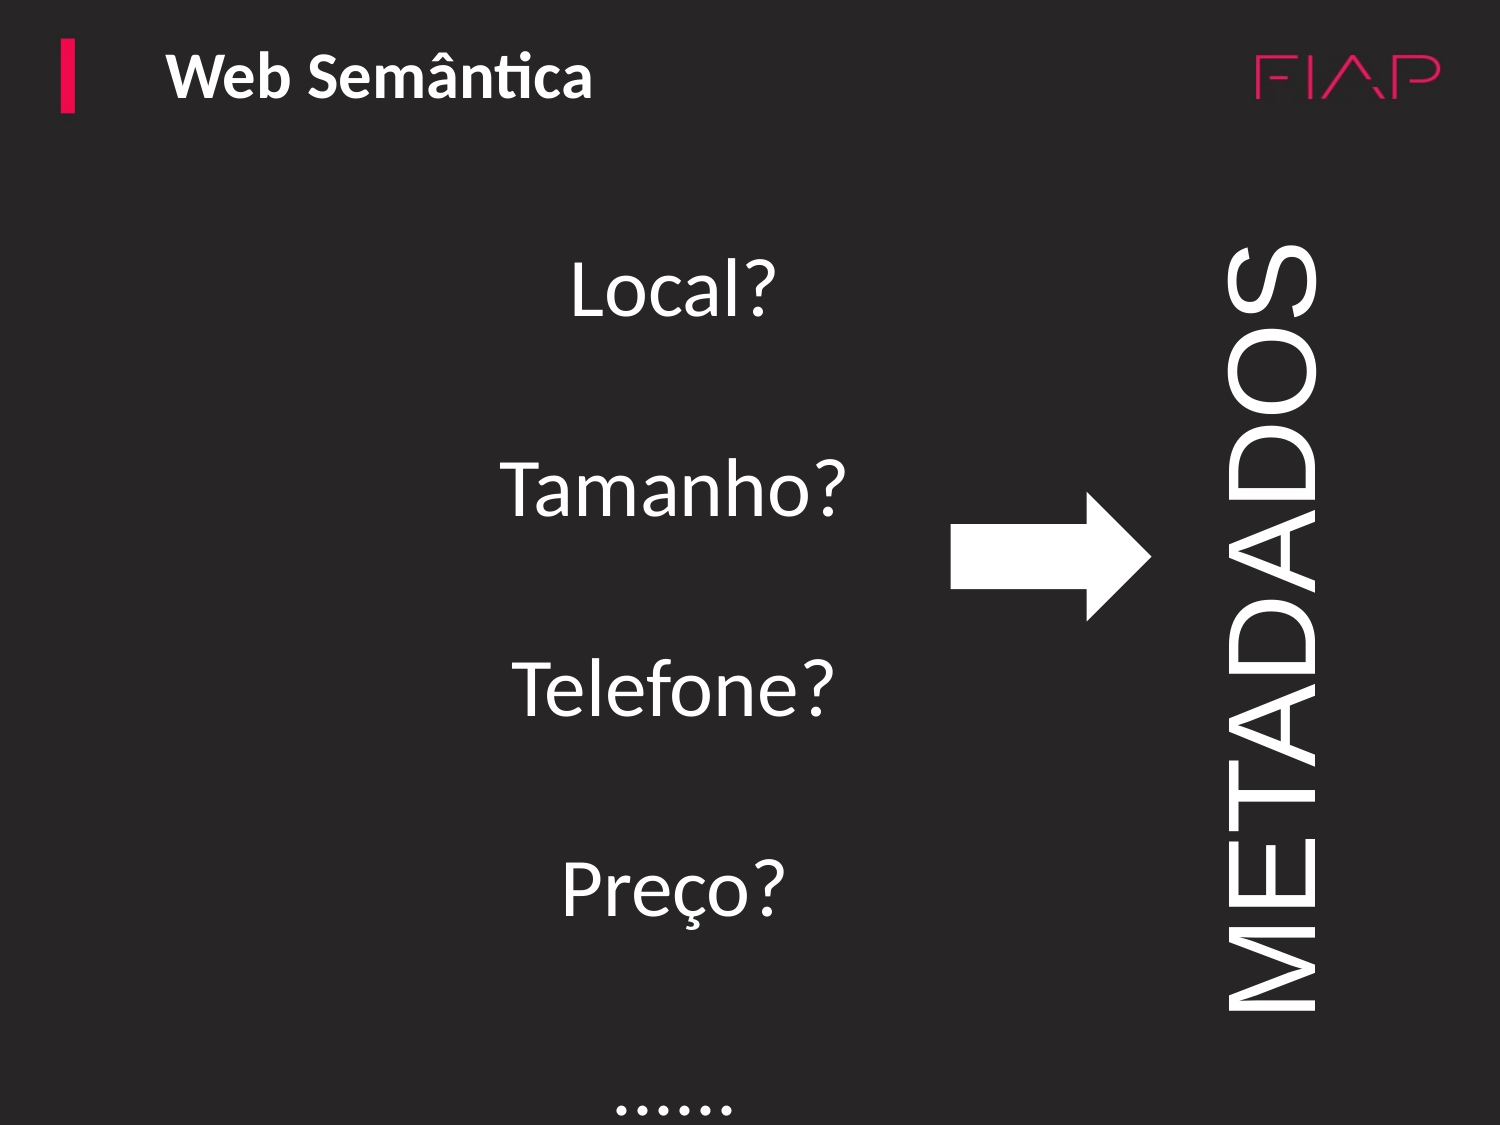

Web Semântica
Local?
Tamanho?
Telefone?
Preço?
......
METADADOS